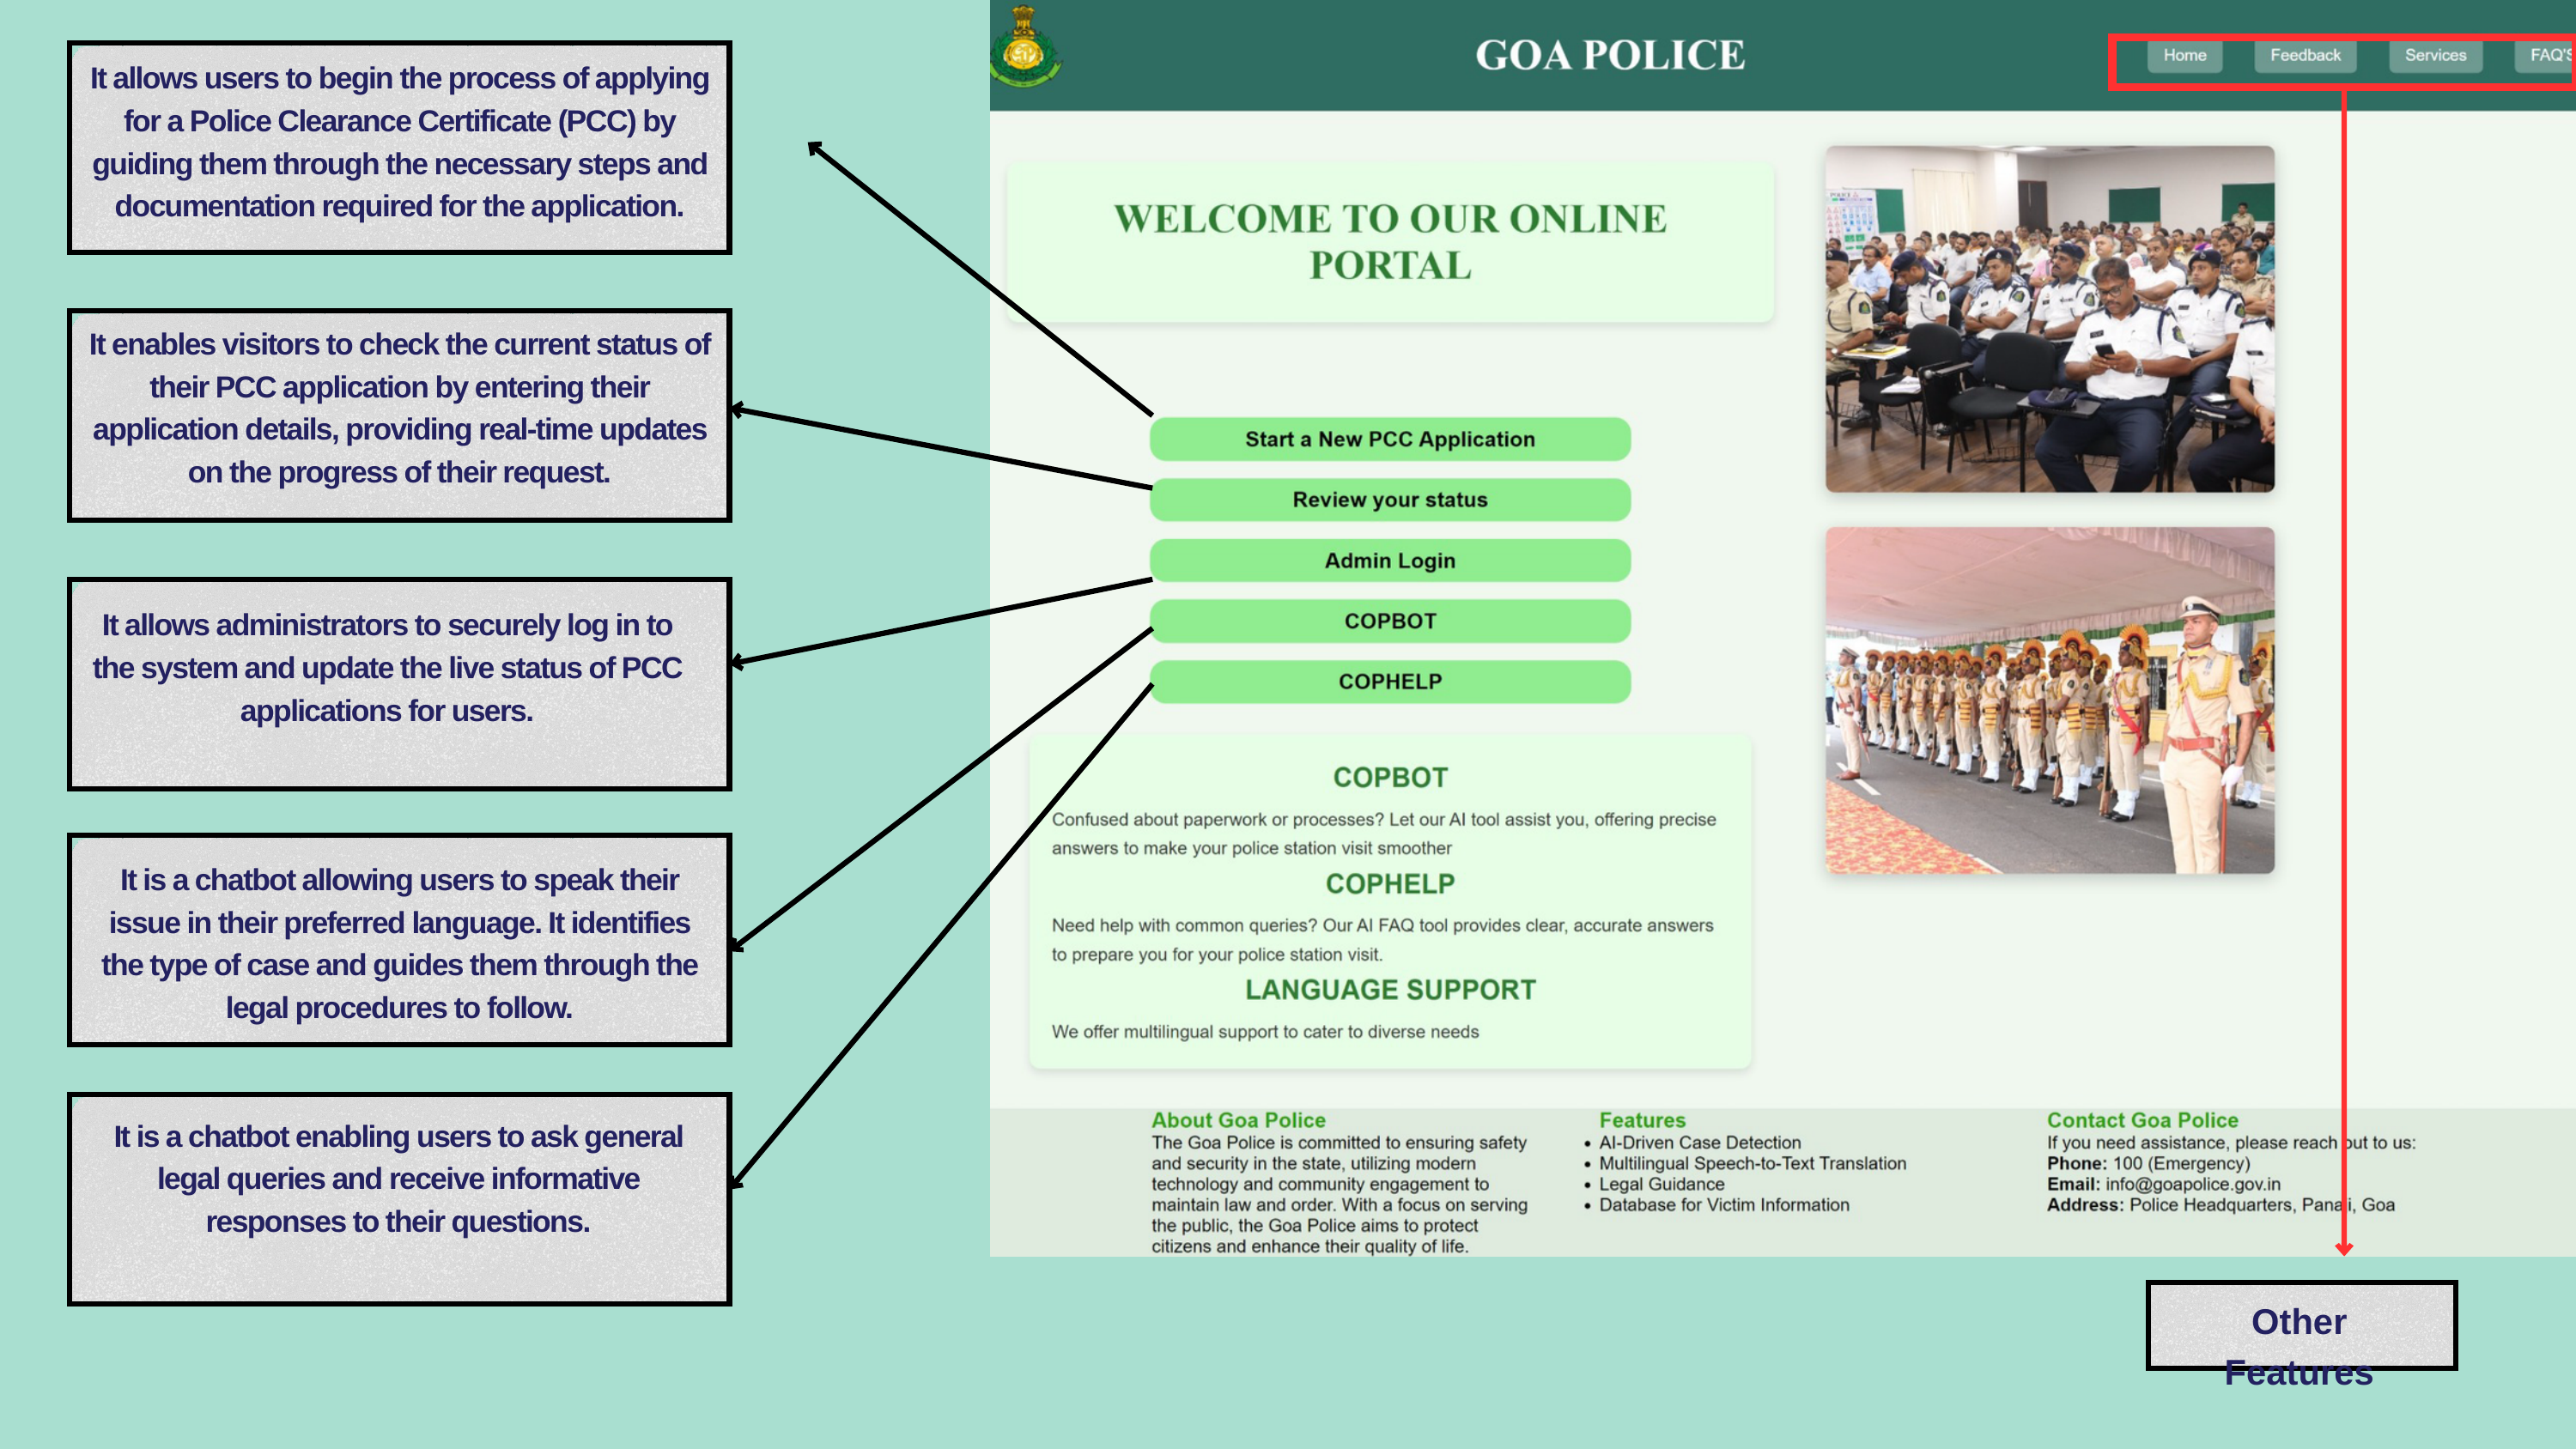

It allows users to begin the process of applying for a Police Clearance Certificate (PCC) by guiding them through the necessary steps and documentation required for the application.

It enables visitors to check the current status of their PCC application by entering their application details, providing real-time updates on the progress of their request.

It allows administrators to securely log in to the system and update the live status of PCC applications for users.

It is a chatbot allowing users to speak their issue in their preferred language. It identifies the type of case and guides them through the legal procedures to follow.

It is a chatbot enabling users to ask general legal queries and receive informative responses to their questions.

Other Features